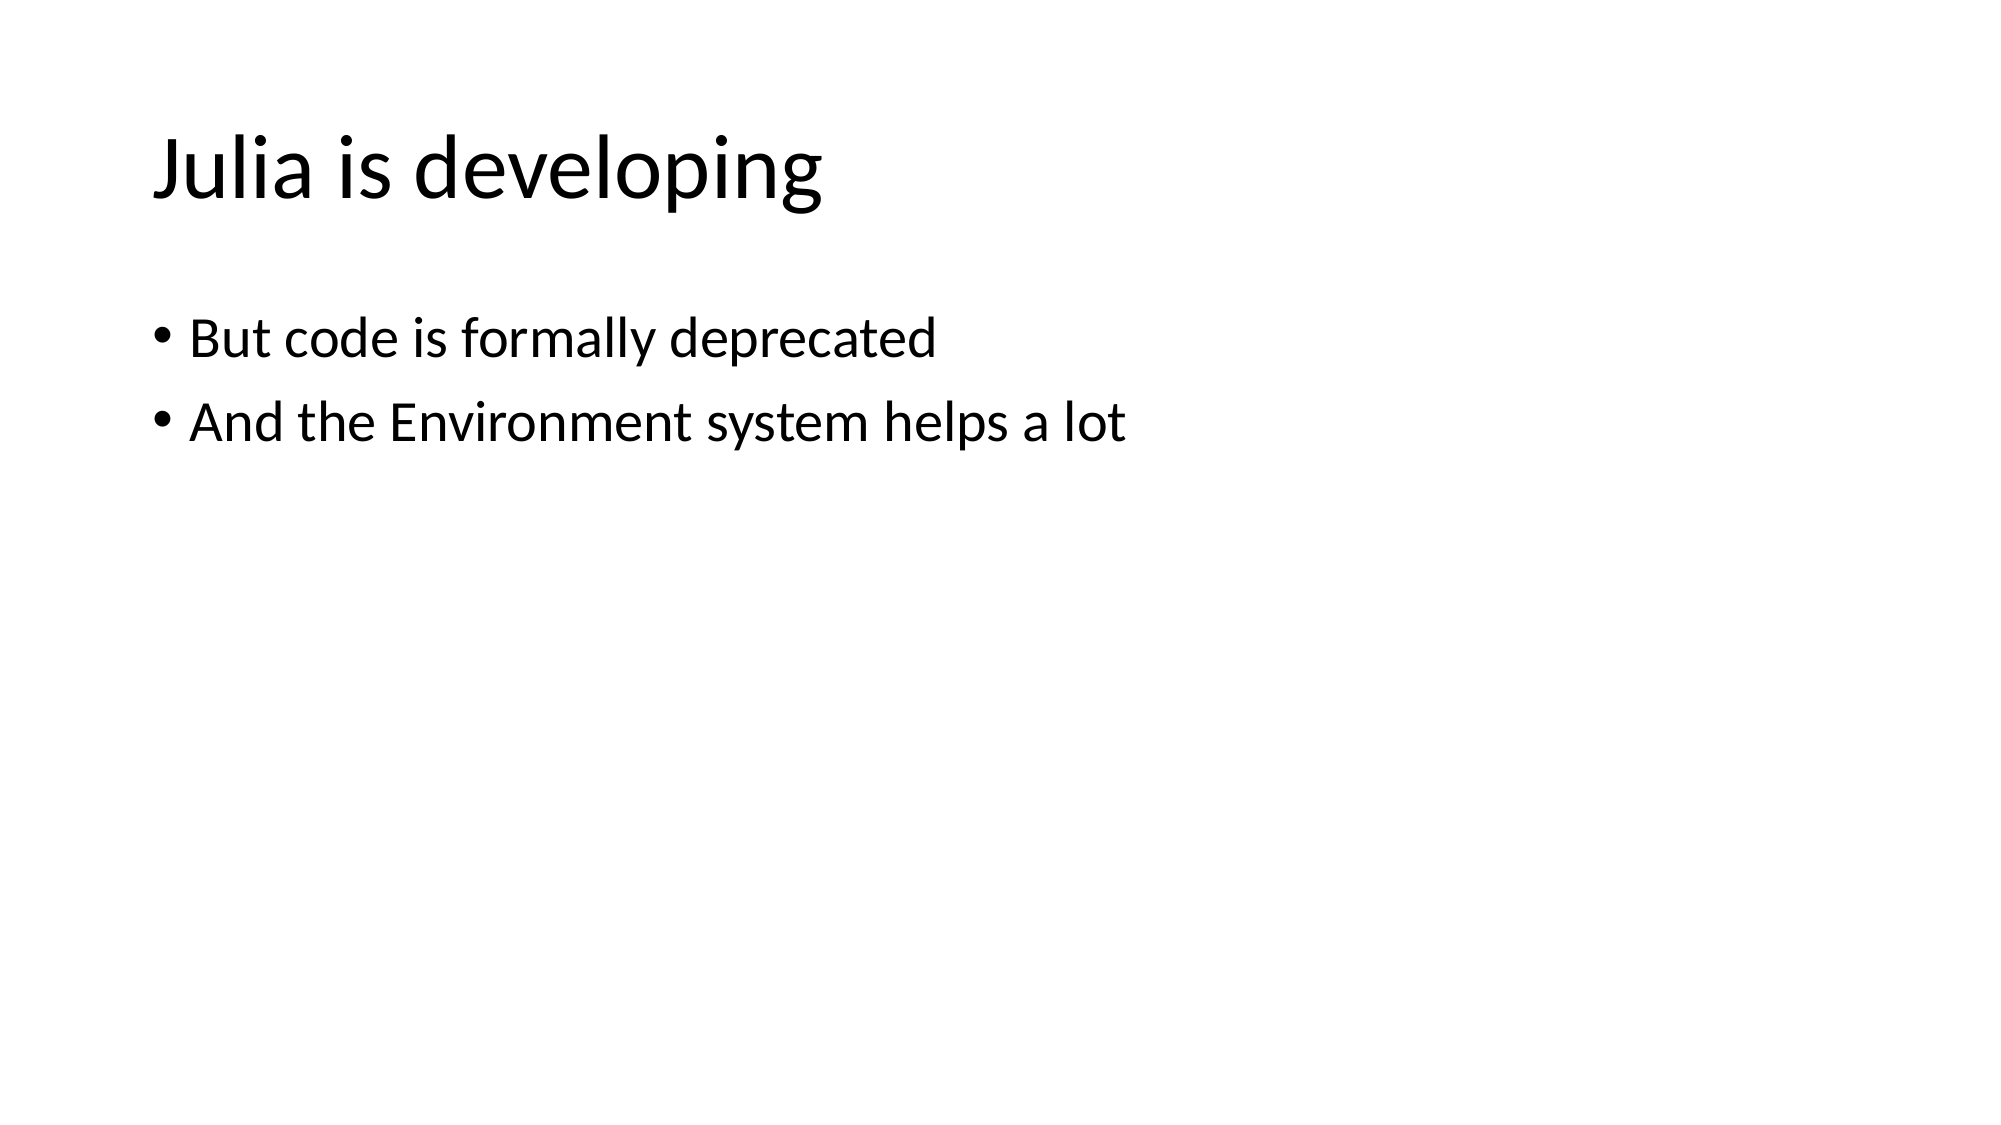

# Julia is developing
But code is formally deprecated
And the Environment system helps a lot